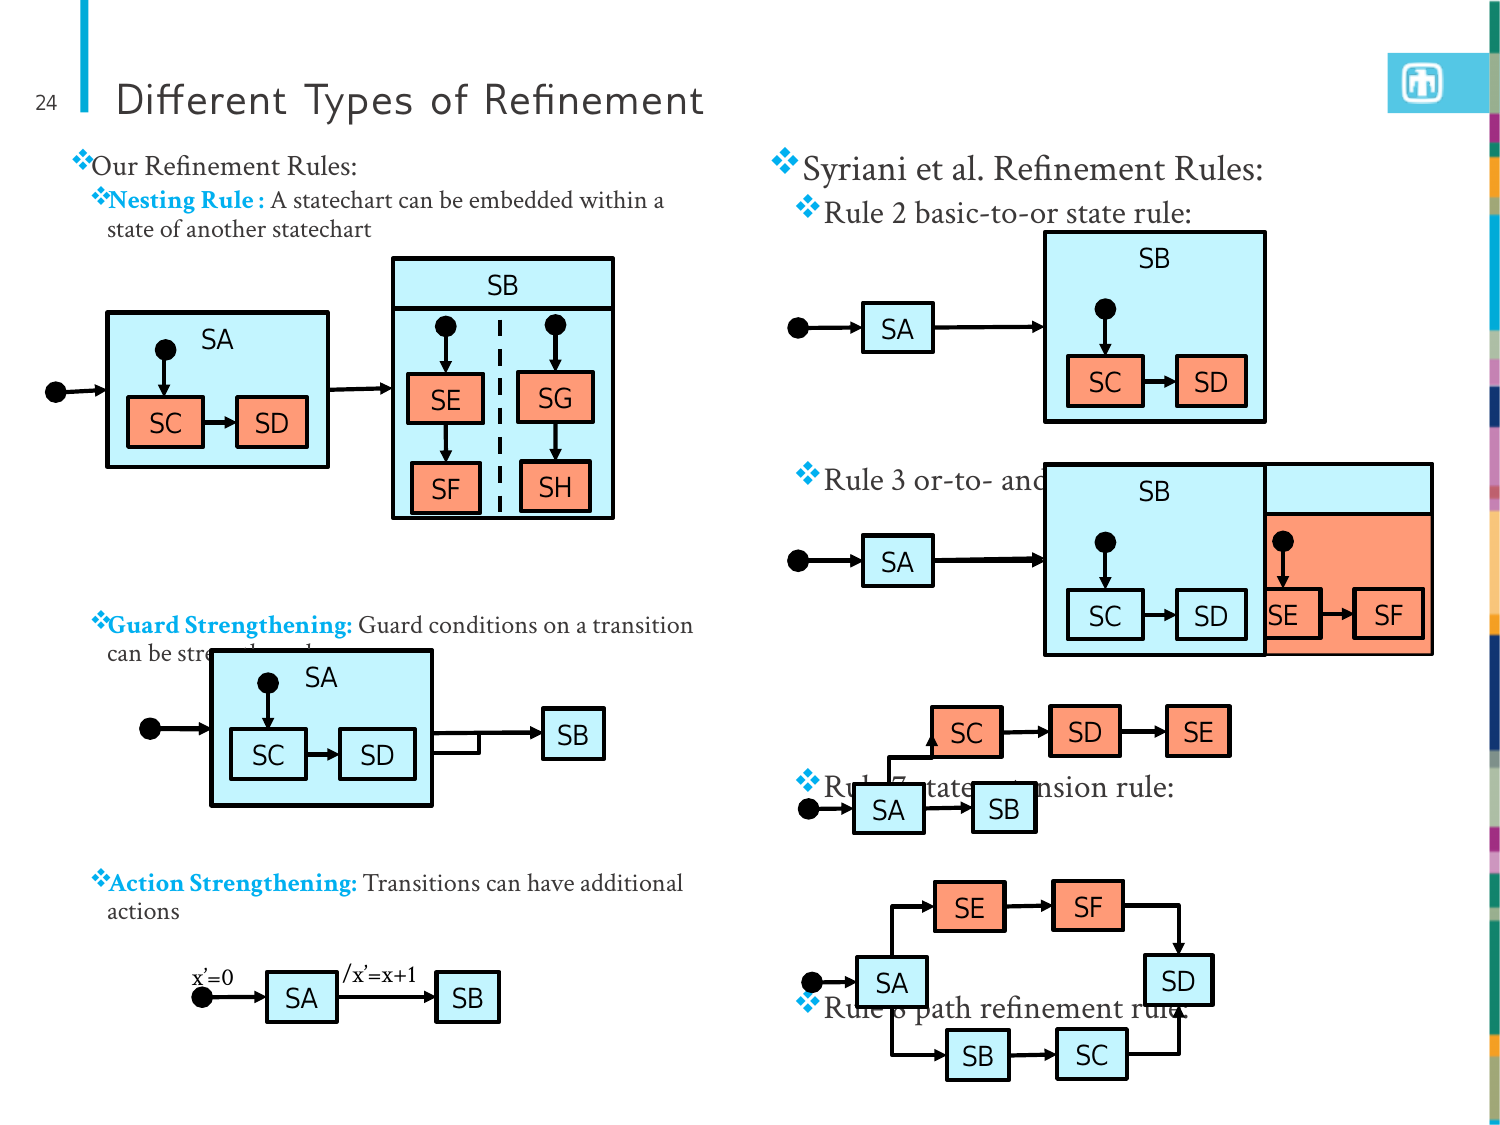

24
# Different Types of Refinement
Syriani et al. Refinement Rules:
Rule 2 basic-to-or state rule:

Rule 3 or-to- and-state rule:

Rule 7 state extension rule:

Rule 8 path refinement rule:
Our Refinement Rules:
Nesting Rule : A statechart can be embedded within a state of another statechart

Guard Strengthening: Guard conditions on a transition can be strengthened

Action Strengthening: Transitions can have additional actions

SB

SA

SB

SA

SB

SG
SH

SE
SF

SC
SD

SC
SD
SB

SA

SB

SE
SF

SC
SD
SB

SA

SC
SD
SA

SB

SC
SD
SA

SB

SC
SD
SD
SE
SC
SB
SA

SF
SE
/x’=x+1
x’=0
SD
SA

SC
SB
SB
SA